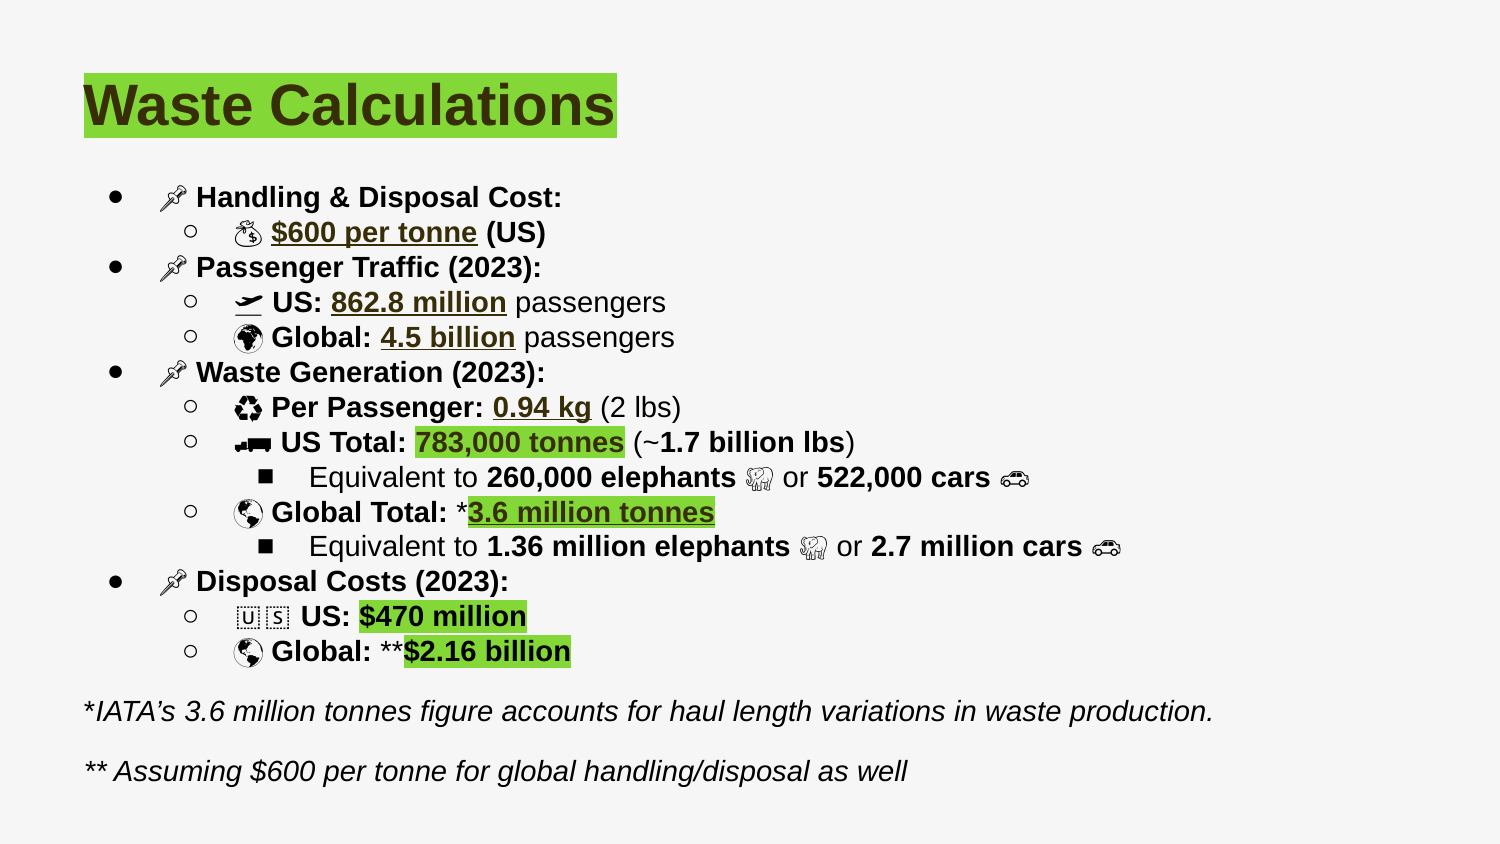

# Waste Calculations
📌 Handling & Disposal Cost:
💰 $600 per tonne (US)
📌 Passenger Traffic (2023):
🛫 US: 862.8 million passengers
🌍 Global: 4.5 billion passengers
📌 Waste Generation (2023):
♻️ Per Passenger: 0.94 kg (2 lbs)
🚛 US Total: 783,000 tonnes (~1.7 billion lbs)
Equivalent to 260,000 elephants 🐘 or 522,000 cars 🚗
🌎 Global Total: *3.6 million tonnes
Equivalent to 1.36 million elephants 🐘 or 2.7 million cars 🚗
📌 Disposal Costs (2023):
🇺🇸 US: $470 million
🌎 Global: **$2.16 billion
*IATA’s 3.6 million tonnes figure accounts for haul length variations in waste production.
** Assuming $600 per tonne for global handling/disposal as well